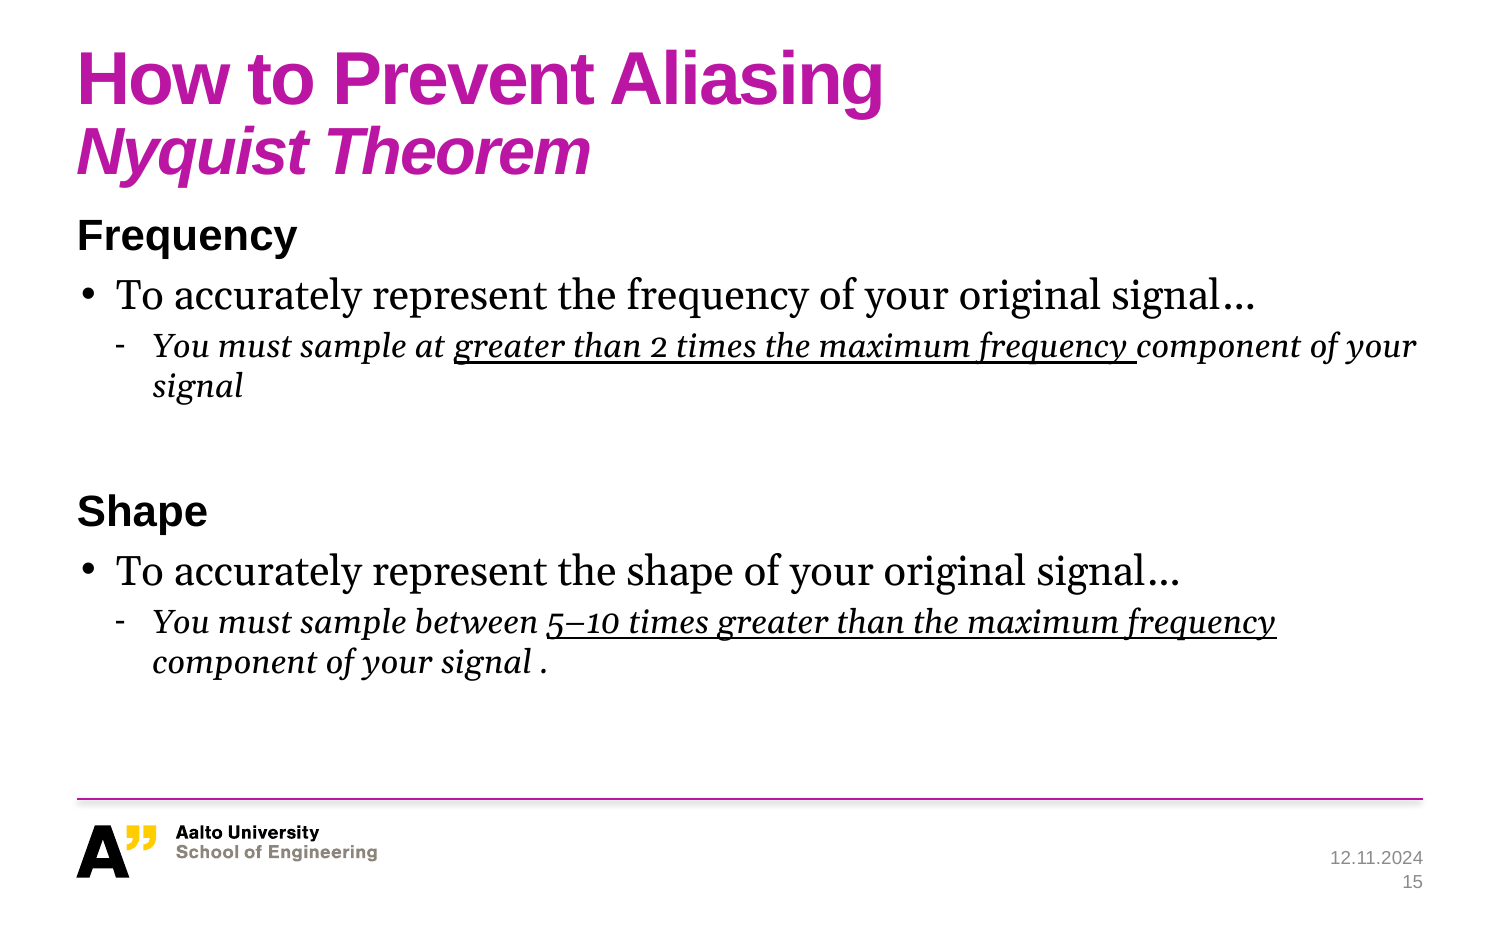

# How to Prevent Aliasing Nyquist Theorem
Frequency
To accurately represent the frequency of your original signal…
You must sample at greater than 2 times the maximum frequency component of your signal

Shape
To accurately represent the shape of your original signal…
You must sample between 5–10 times greater than the maximum frequency component of your signal .
12.11.2024
15